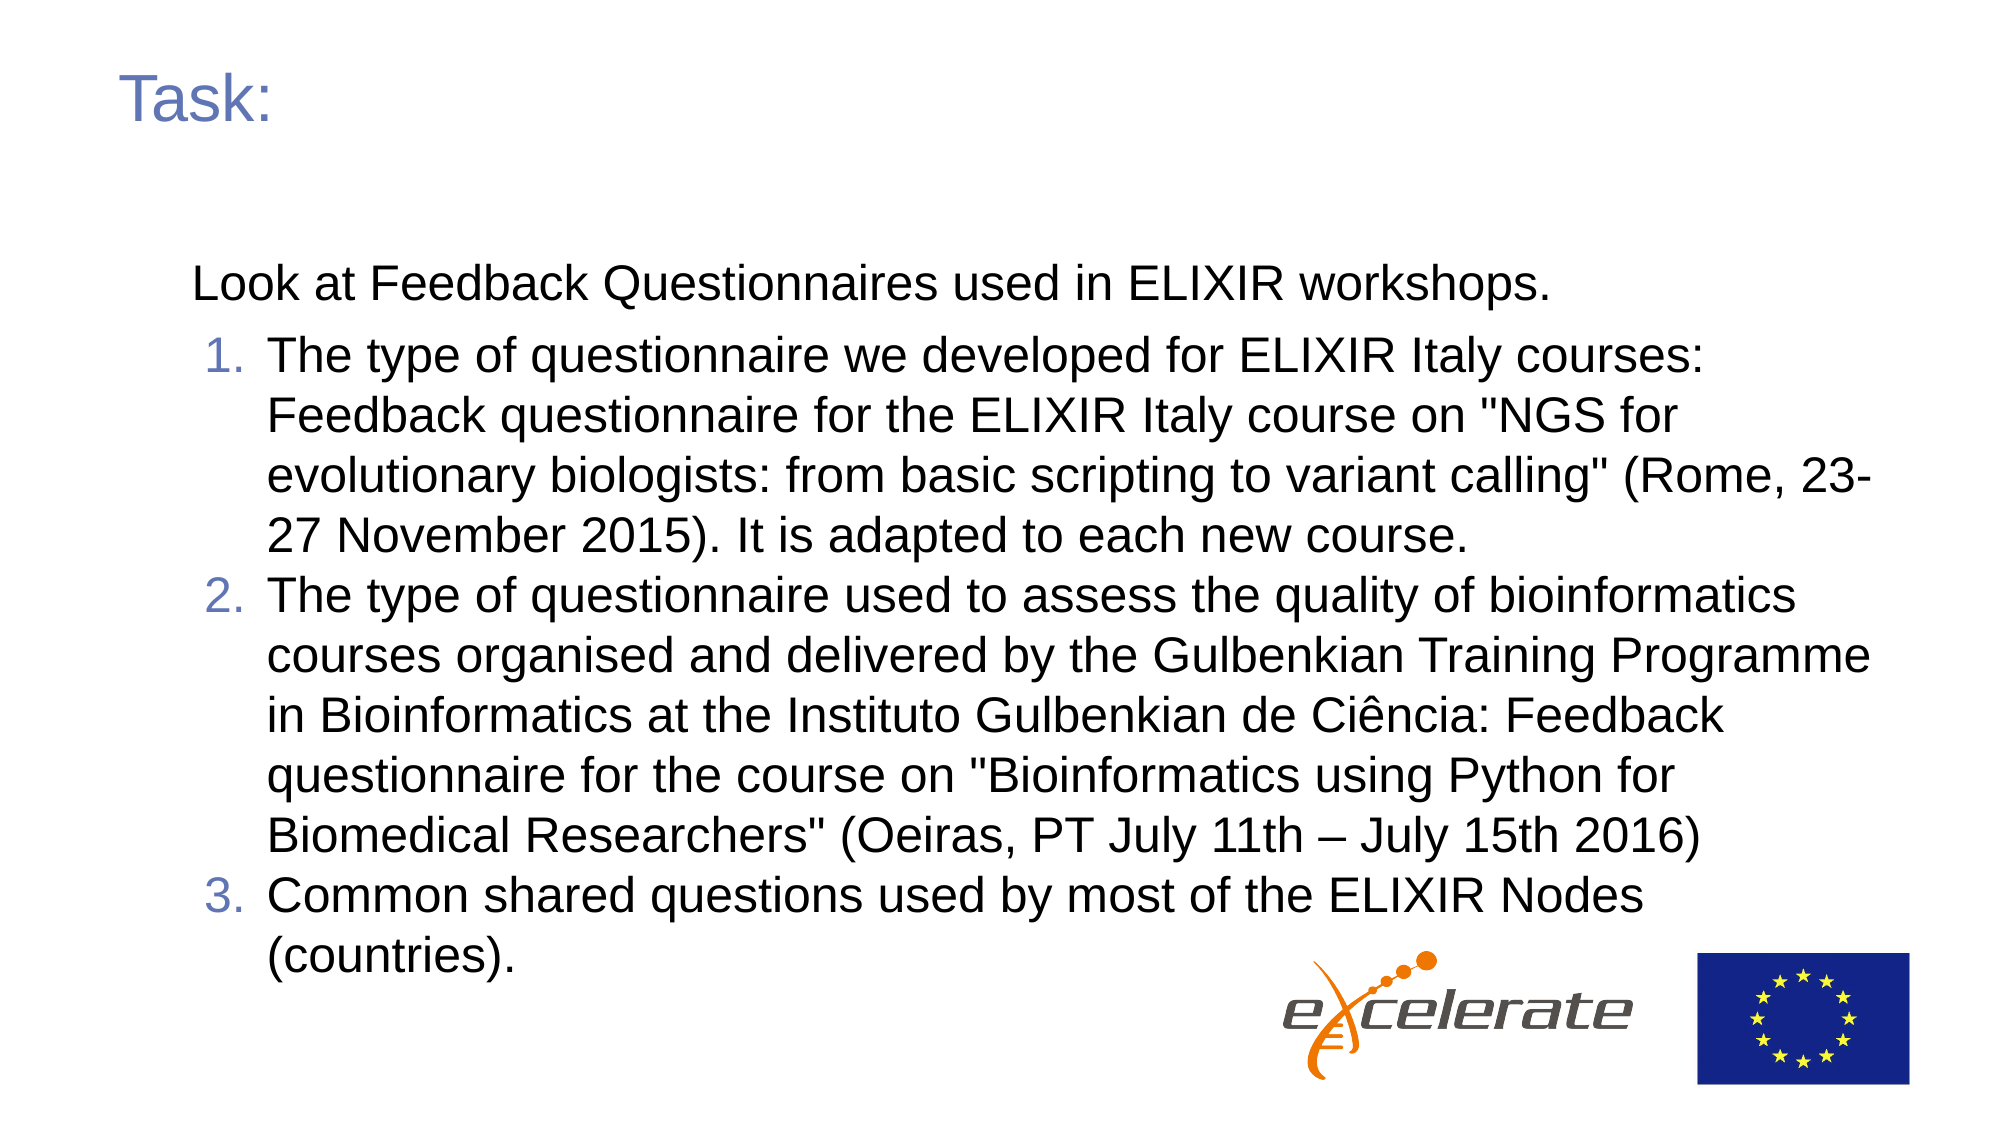

# Task:
Look at Feedback Questionnaires used in ELIXIR workshops.
The type of questionnaire we developed for ELIXIR Italy courses: Feedback questionnaire for the ELIXIR Italy course on "NGS for evolutionary biologists: from basic scripting to variant calling" (Rome, 23-27 November 2015). It is adapted to each new course.
The type of questionnaire used to assess the quality of bioinformatics courses organised and delivered by the Gulbenkian Training Programme in Bioinformatics at the Instituto Gulbenkian de Ciência: Feedback questionnaire for the course on "Bioinformatics using Python for Biomedical Researchers" (Oeiras, PT July 11th – July 15th 2016)
Common shared questions used by most of the ELIXIR Nodes (countries).